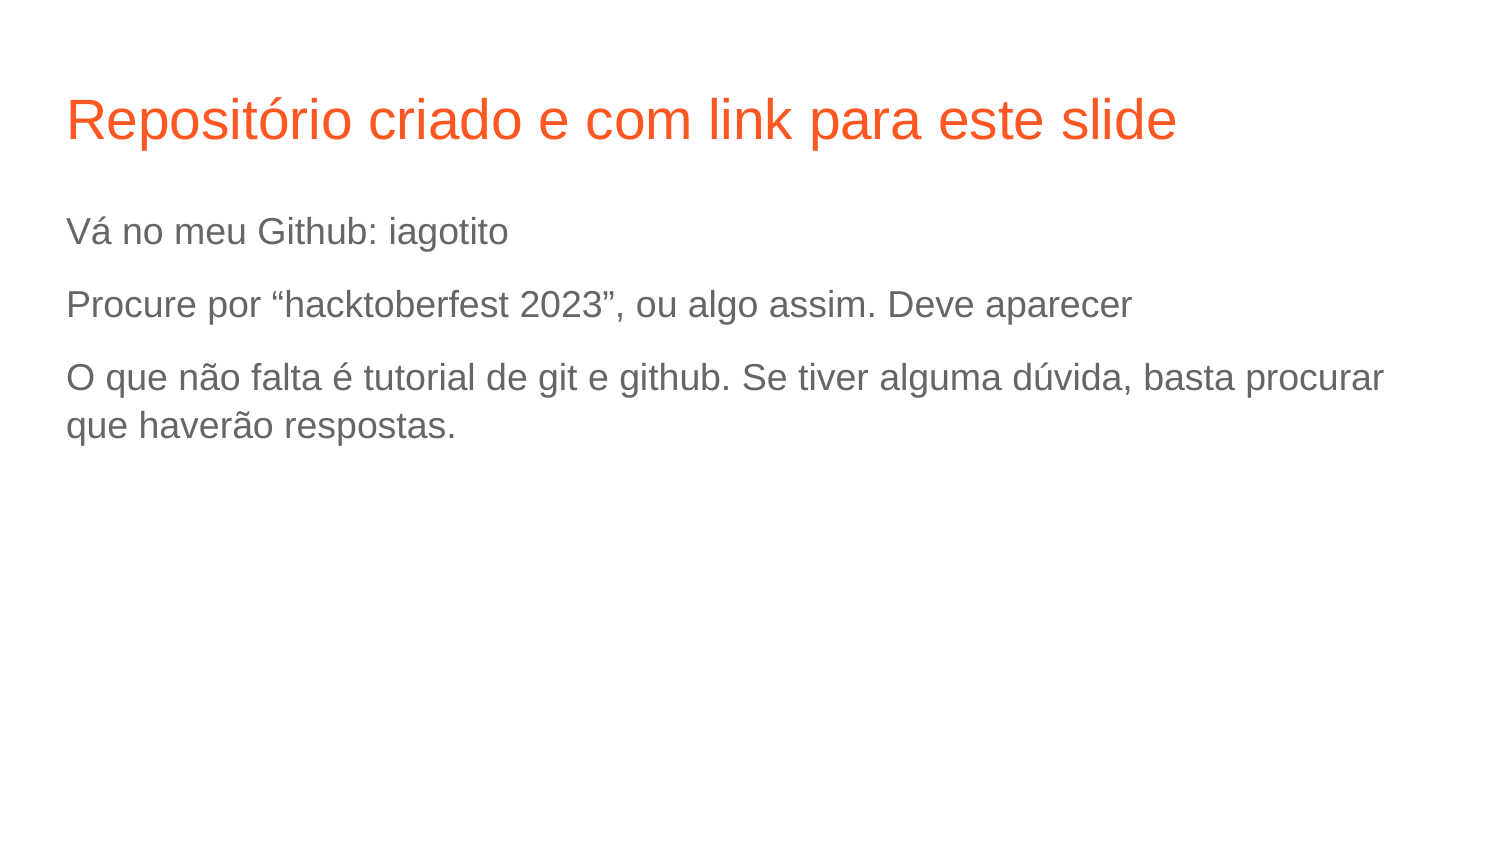

# Repositório criado e com link para este slide
Vá no meu Github: iagotito
Procure por “hacktoberfest 2023”, ou algo assim. Deve aparecer
O que não falta é tutorial de git e github. Se tiver alguma dúvida, basta procurar que haverão respostas.